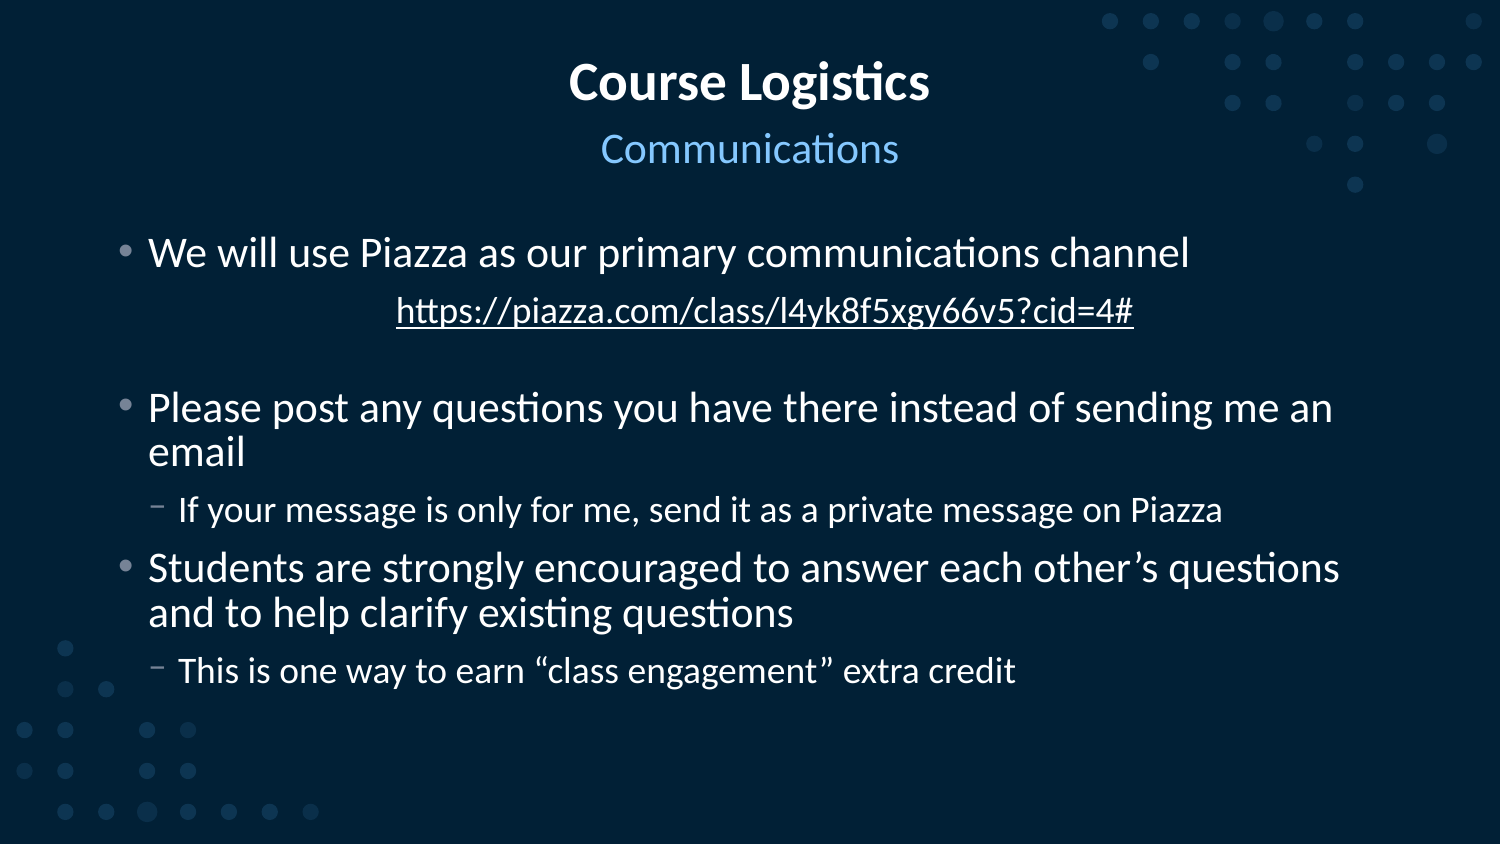

# Course Logistics
Communications
We will use Piazza as our primary communications channel
https://piazza.com/class/l4yk8f5xgy66v5?cid=4#
Please post any questions you have there instead of sending me an email
If your message is only for me, send it as a private message on Piazza
Students are strongly encouraged to answer each other’s questions and to help clarify existing questions
This is one way to earn “class engagement” extra credit